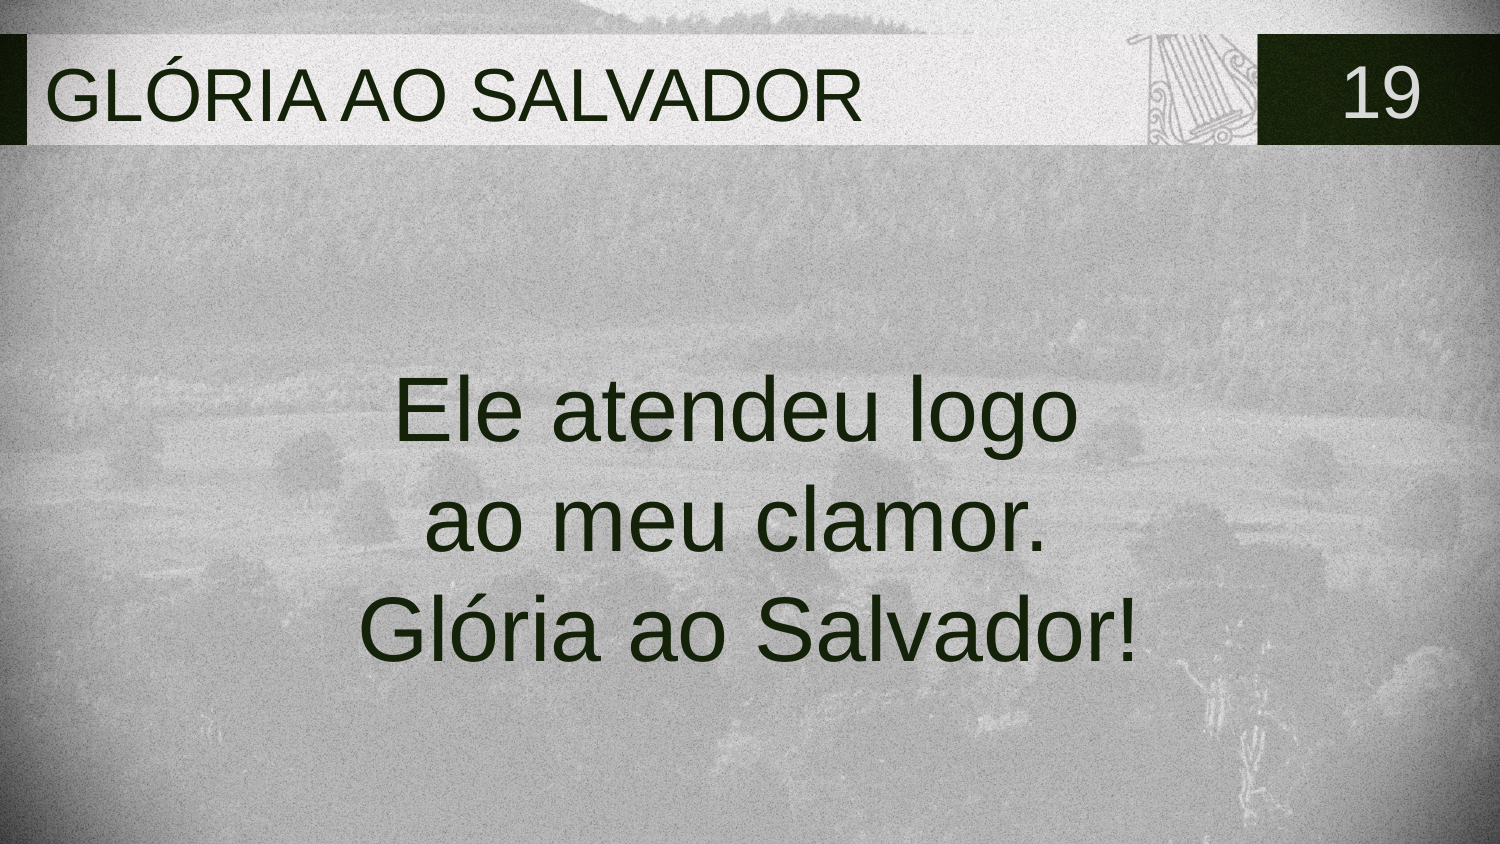

# GLÓRIA AO SALVADOR
19
Ele atendeu logo
ao meu clamor.
Glória ao Salvador!